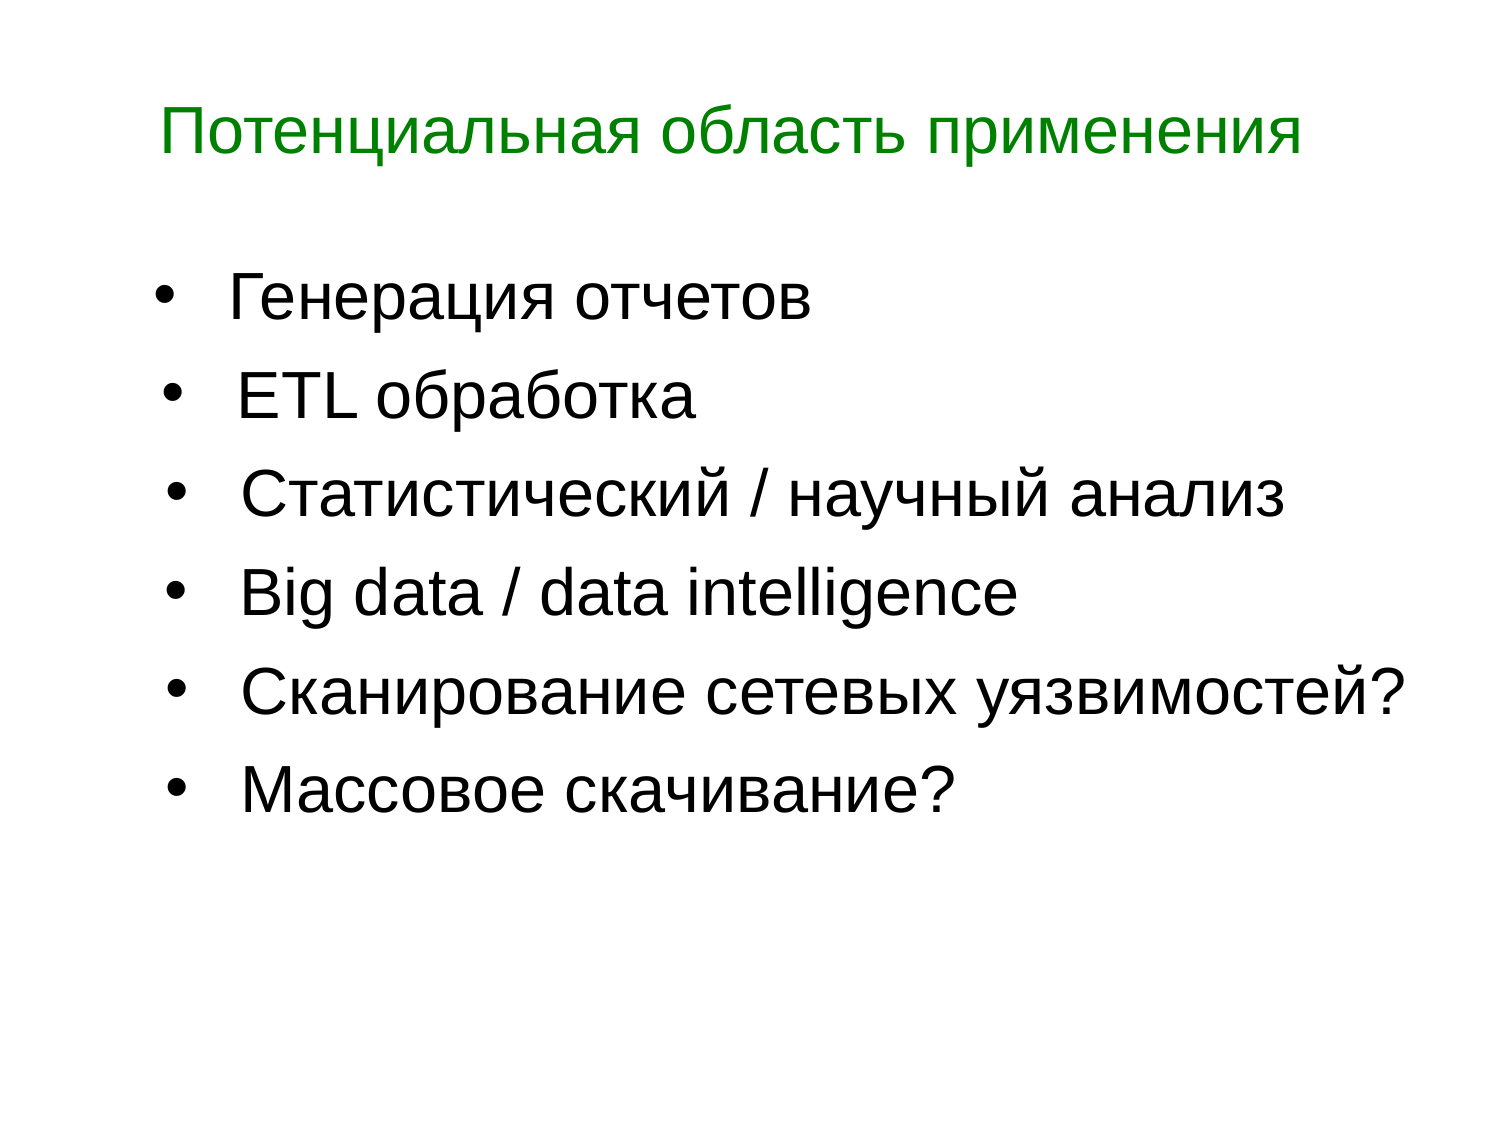

Потенциальная область применения
Генерация отчетов
ETL обработка
Статистический / научный анализ
Big data / data intelligence
Сканирование сетевых уязвимостей?
Массовое скачивание?